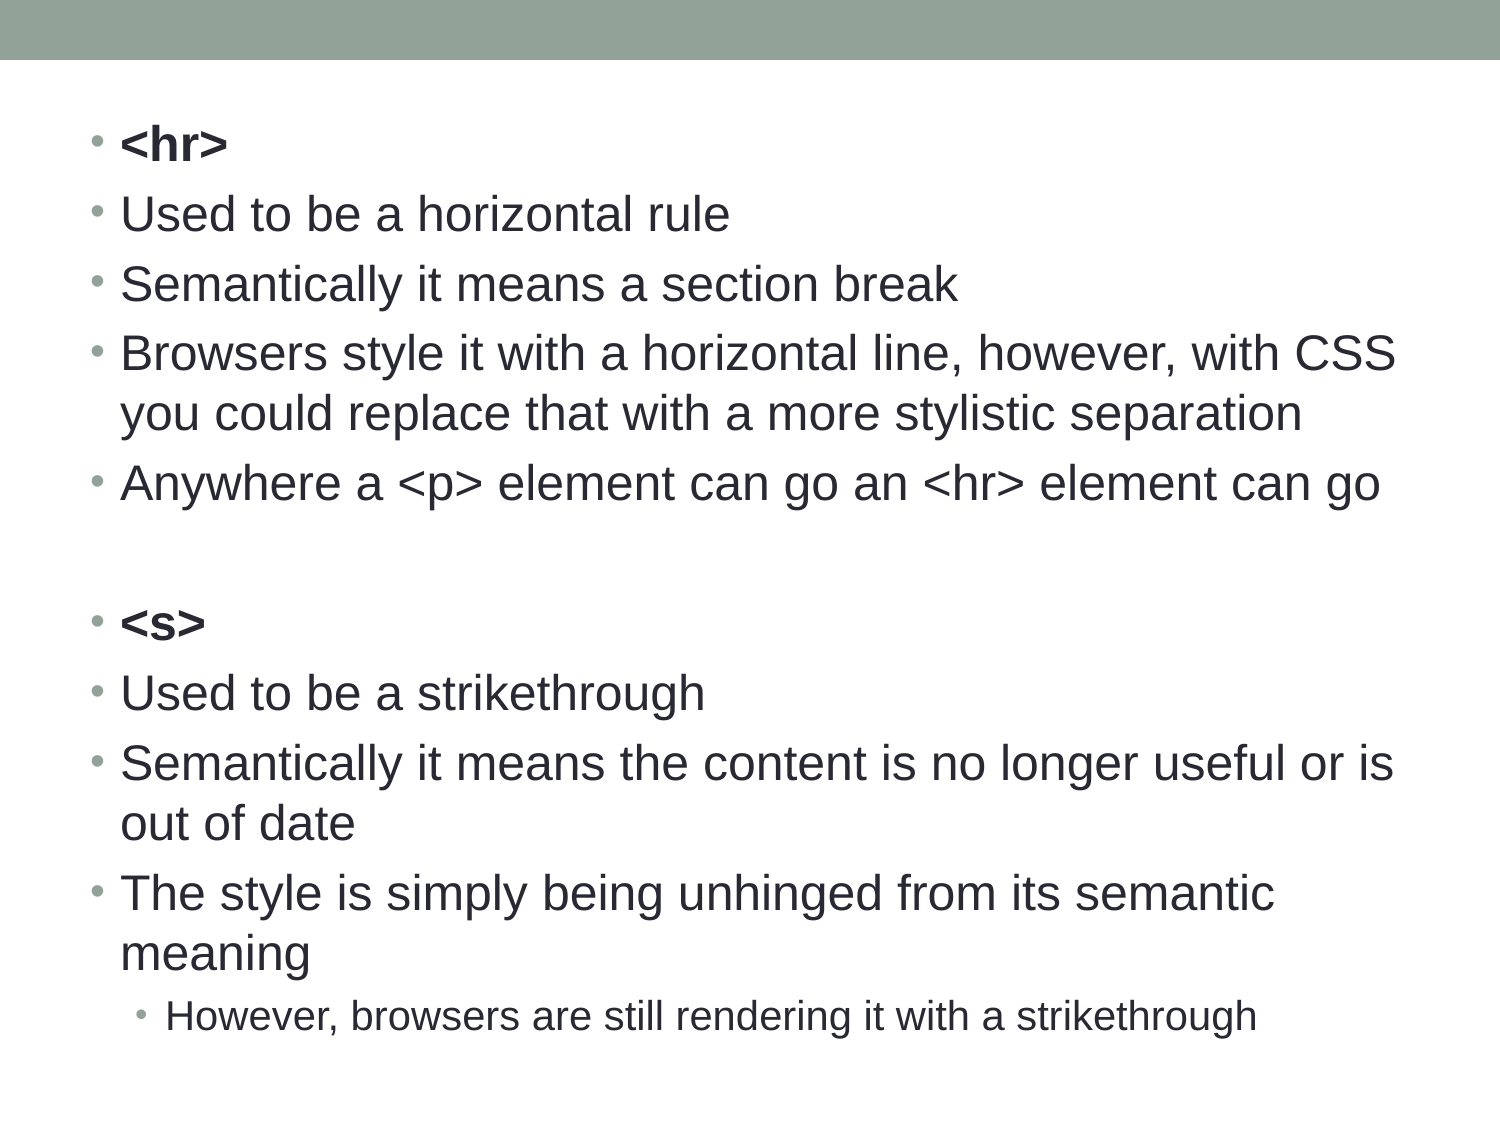

<hr>
Used to be a horizontal rule
Semantically it means a section break
Browsers style it with a horizontal line, however, with CSS you could replace that with a more stylistic separation
Anywhere a <p> element can go an <hr> element can go

<s>
Used to be a strikethrough
Semantically it means the content is no longer useful or is out of date
The style is simply being unhinged from its semantic meaning
However, browsers are still rendering it with a strikethrough